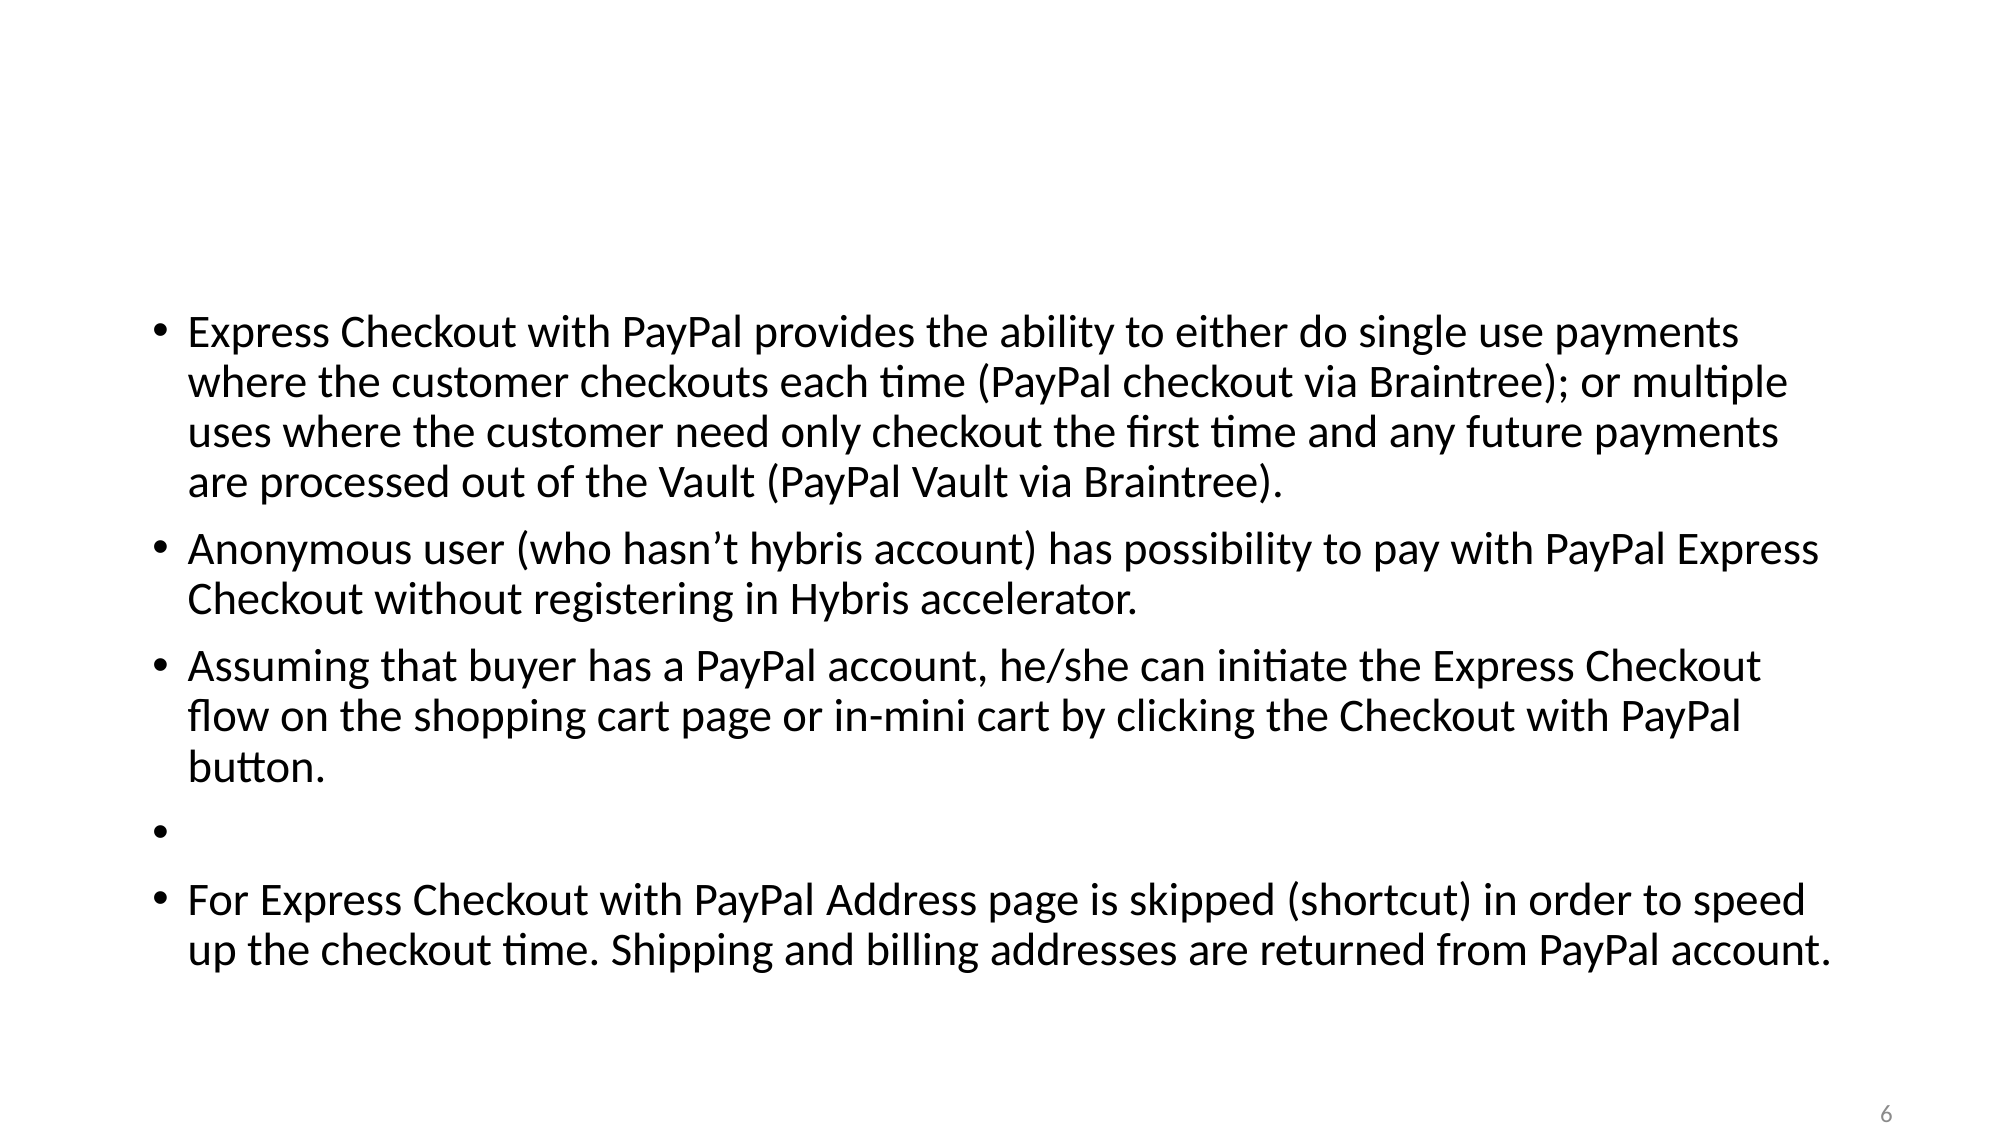

#
Express Checkout with PayPal provides the ability to either do single use payments where the customer checkouts each time (PayPal checkout via Braintree); or multiple uses where the customer need only checkout the first time and any future payments are processed out of the Vault (PayPal Vault via Braintree).
Anonymous user (who hasn’t hybris account) has possibility to pay with PayPal Express Checkout without registering in Hybris accelerator.
Assuming that buyer has a PayPal account, he/she can initiate the Express Checkout flow on the shopping cart page or in-mini cart by clicking the Checkout with PayPal button.

For Express Checkout with PayPal Address page is skipped (shortcut) in order to speed up the checkout time. Shipping and billing addresses are returned from PayPal account.
68